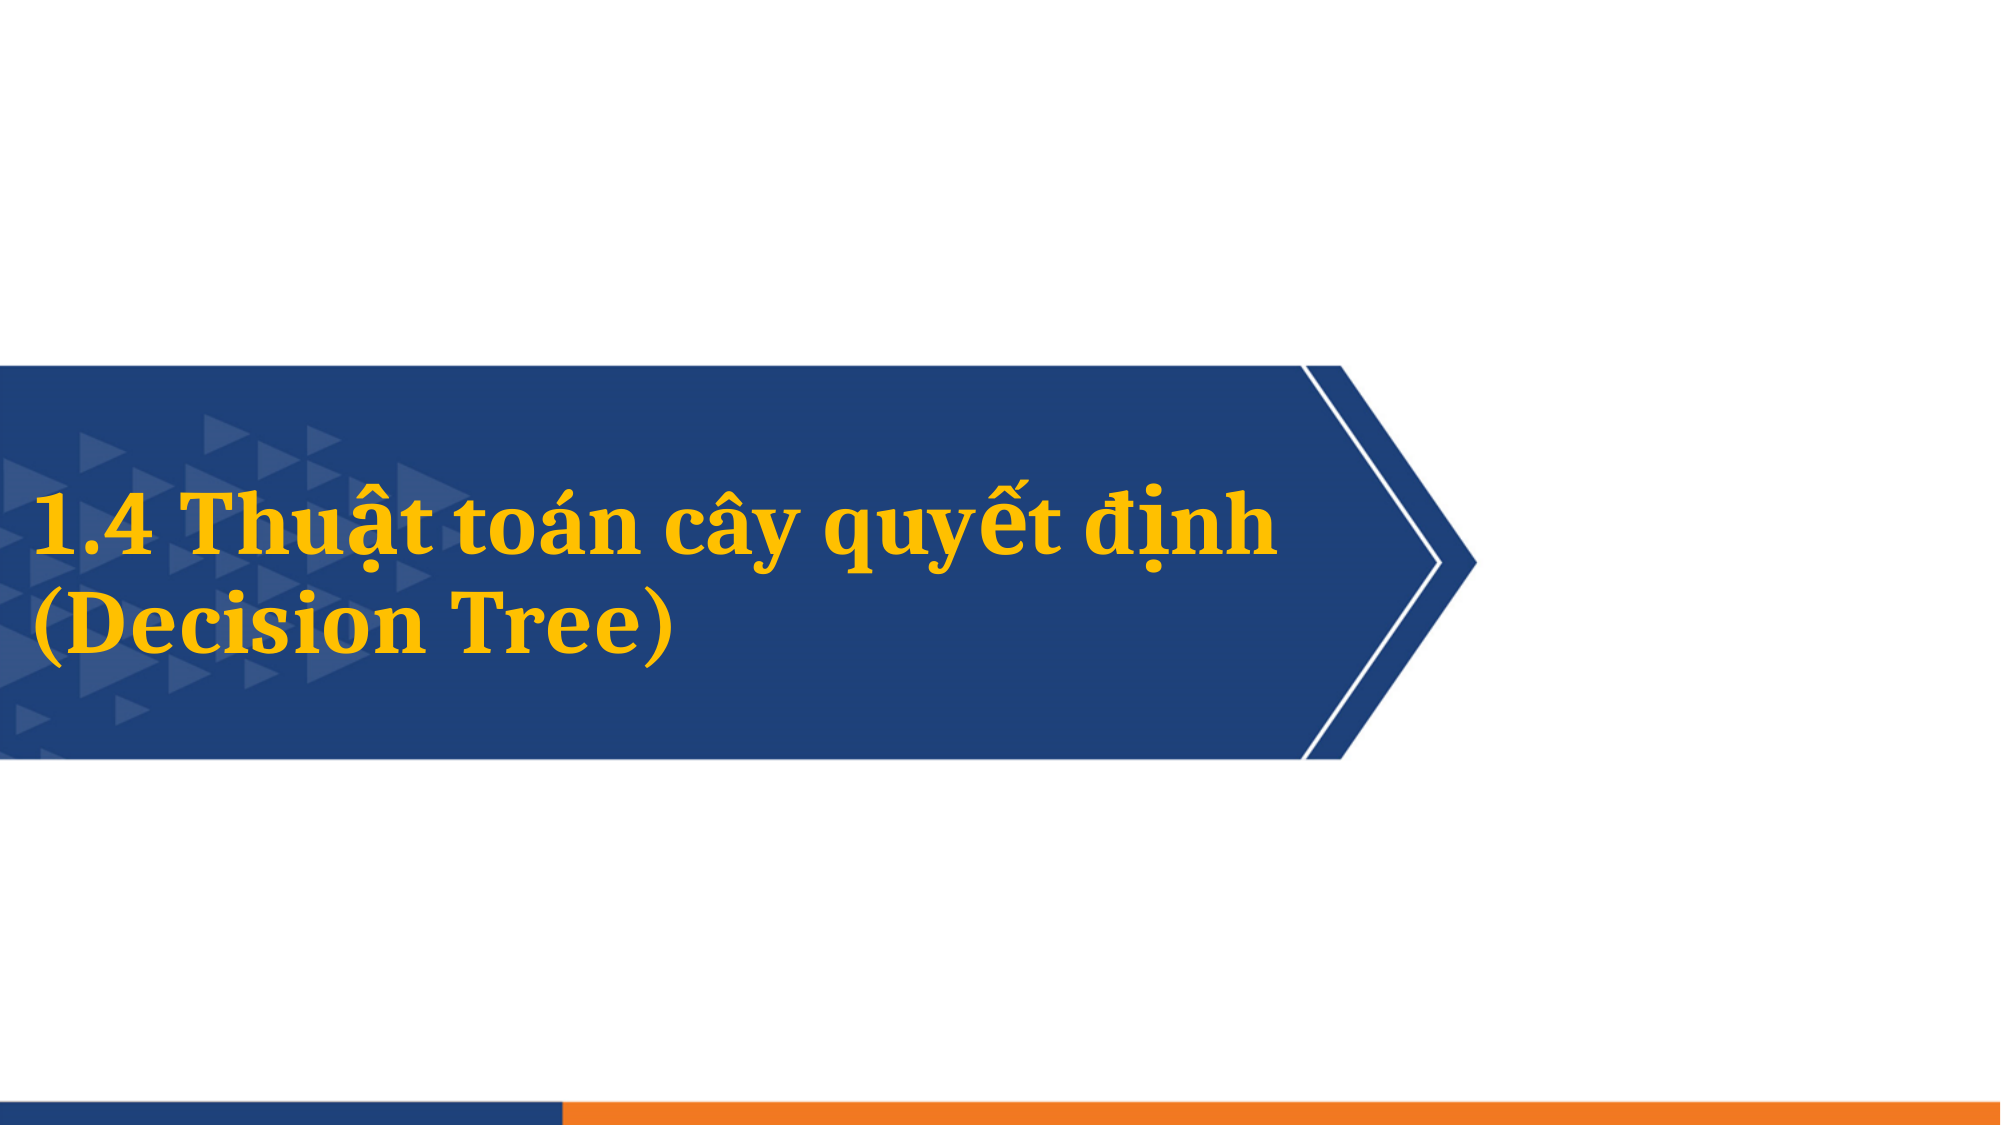

# 1.4 Thuật toán cây quyết định (Decision Tree)